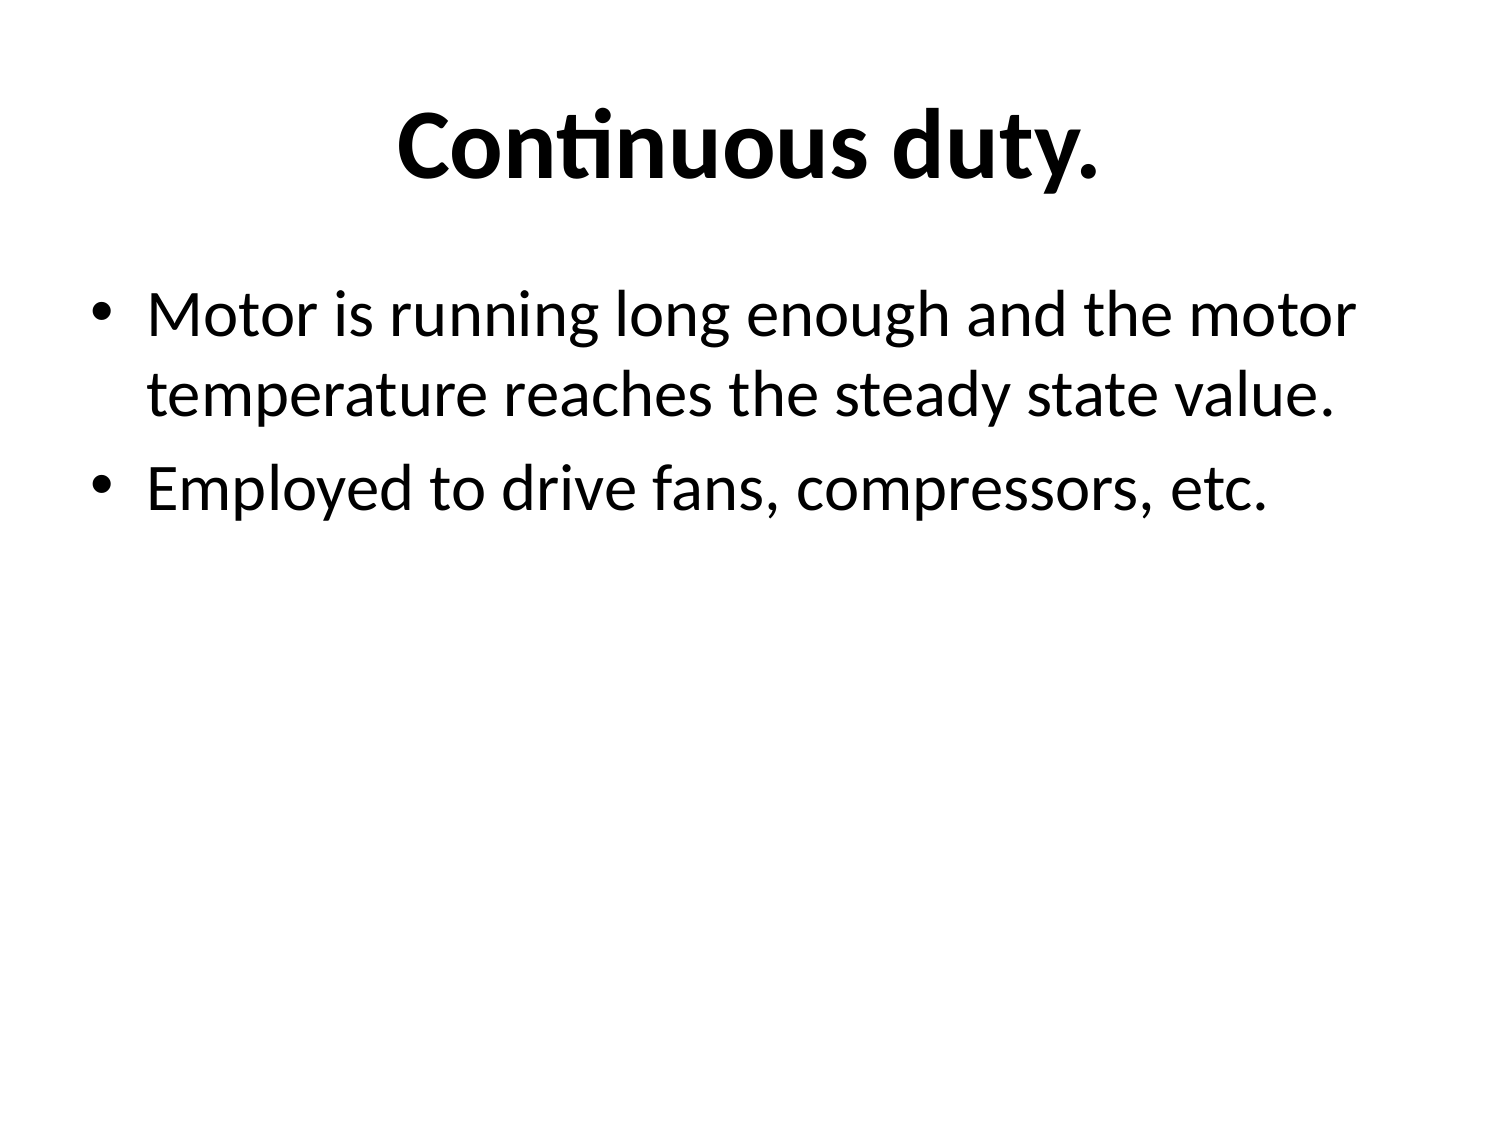

# Continuous duty.
Motor is running long enough and the motor temperature reaches the steady state value.
Employed to drive fans, compressors, etc.